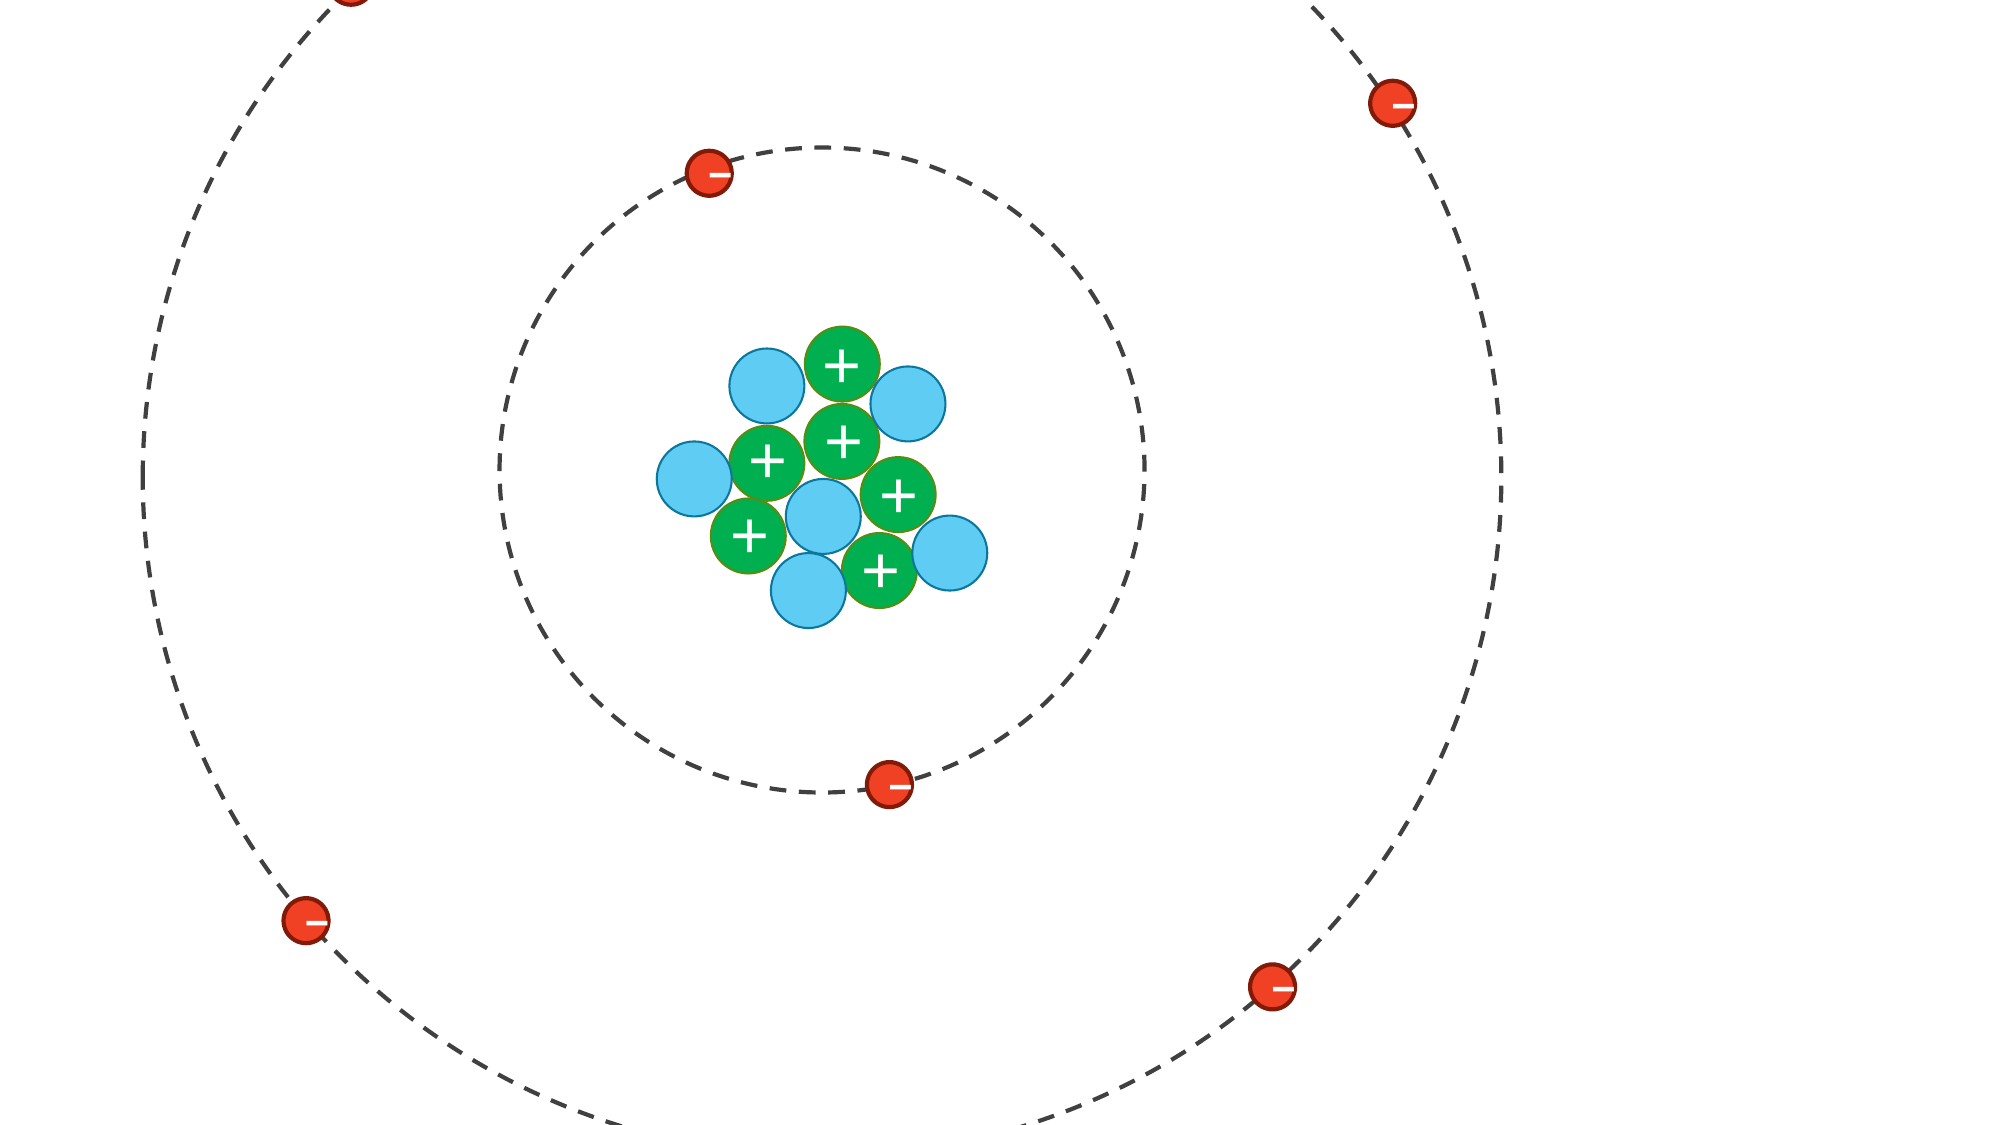

−
−
−
−

−
−
+

+
+
+
+
+